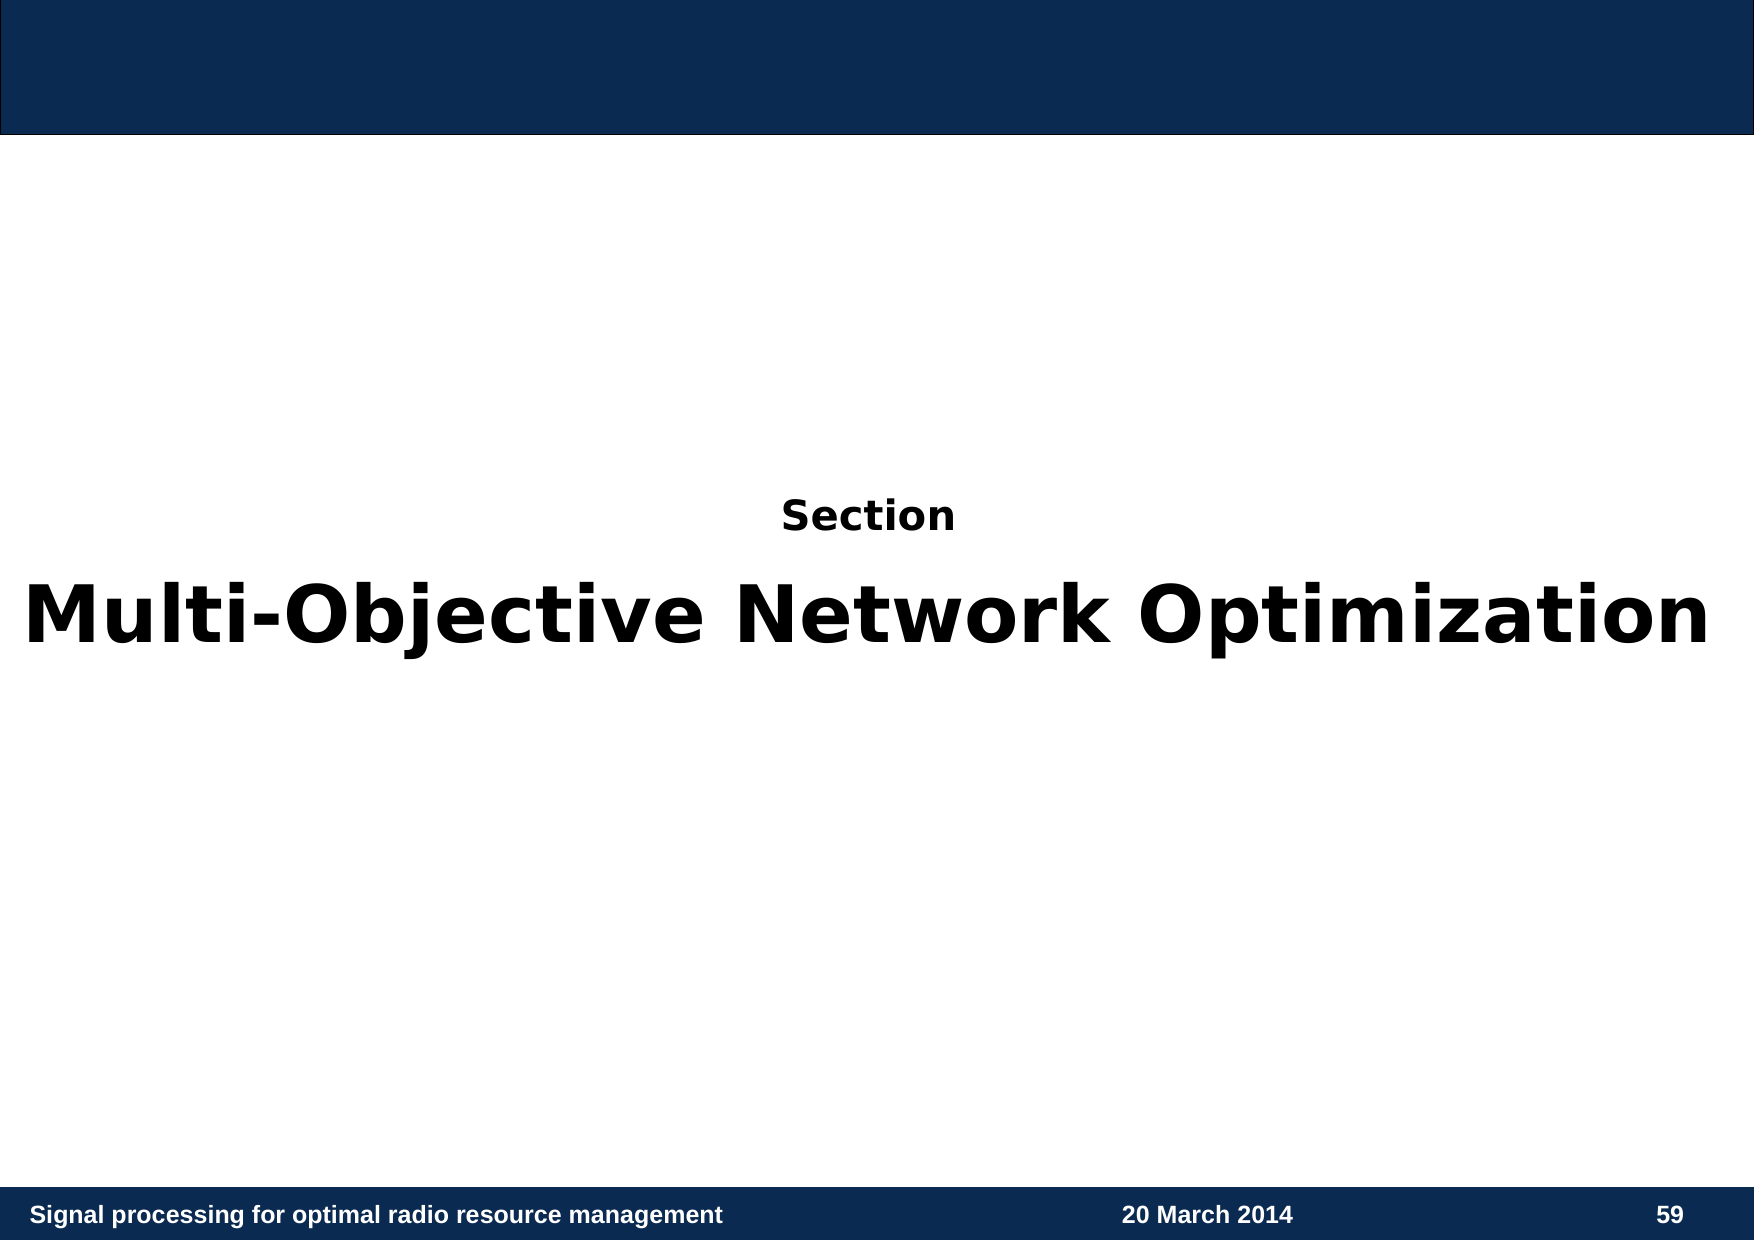

Section
Multi-Objective Network Optimization
Signal processing for optimal radio resource management
20 March 2014
59